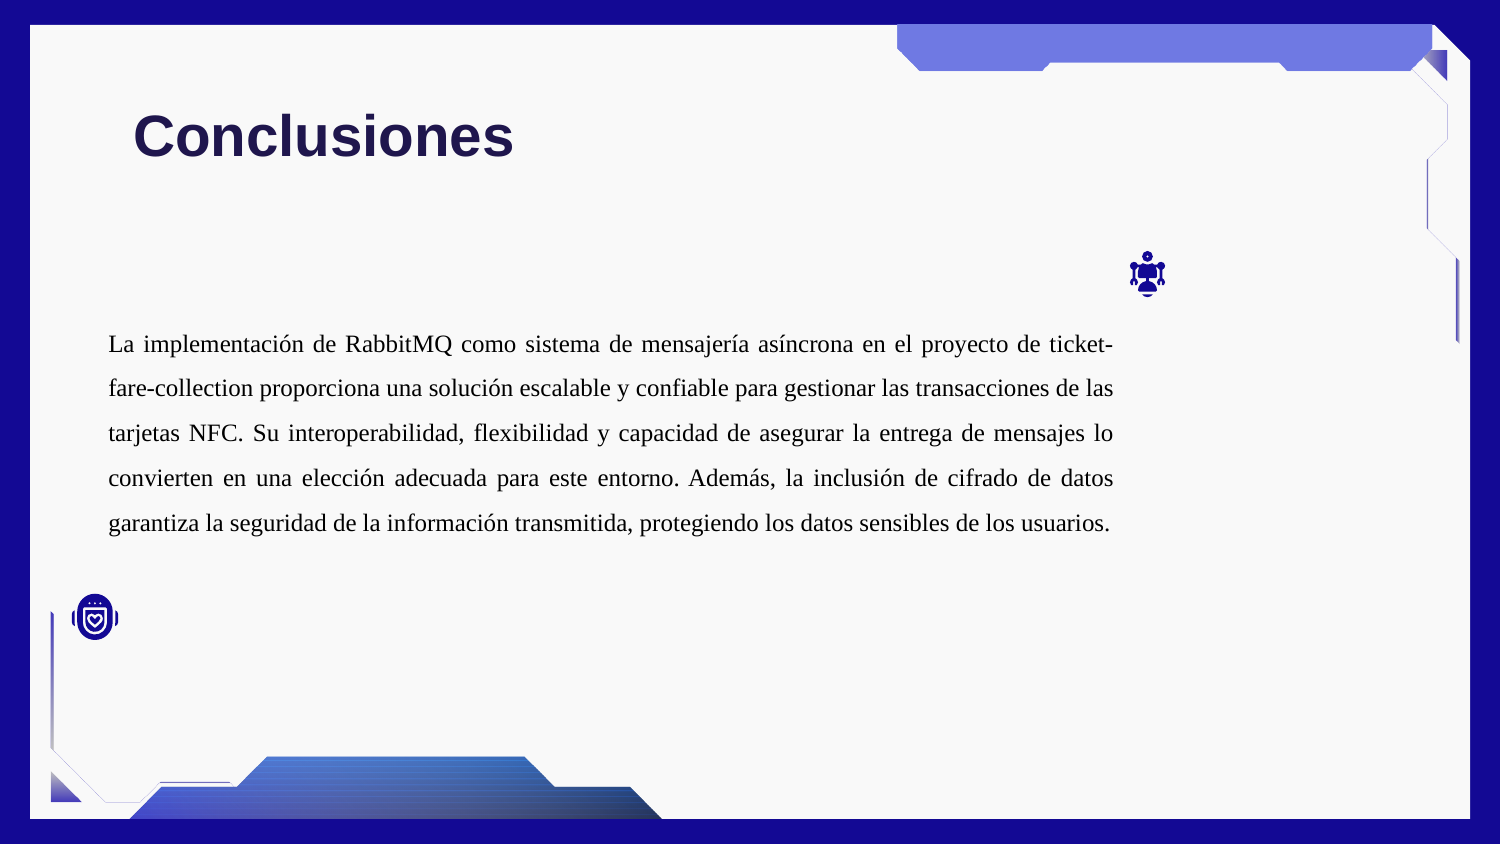

# Conclusiones

La implementación de RabbitMQ como sistema de mensajería asíncrona en el proyecto de ticket-fare-collection proporciona una solución escalable y confiable para gestionar las transacciones de las tarjetas NFC. Su interoperabilidad, flexibilidad y capacidad de asegurar la entrega de mensajes lo convierten en una elección adecuada para este entorno. Además, la inclusión de cifrado de datos garantiza la seguridad de la información transmitida, protegiendo los datos sensibles de los usuarios.